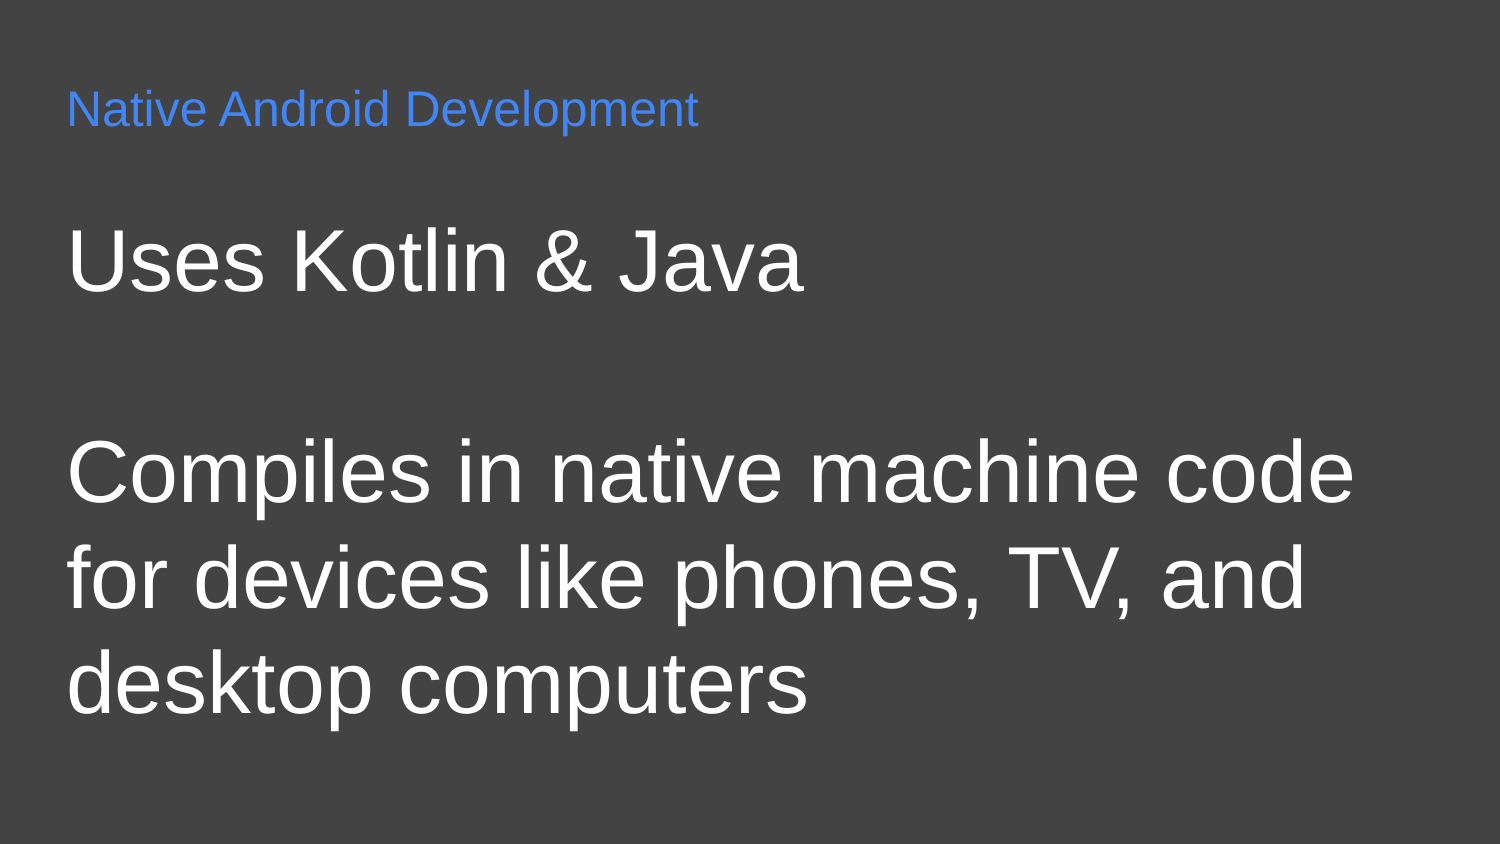

# Native Android Development
Uses Kotlin & Java
Compiles in native machine code for devices like phones, TV, and desktop computers